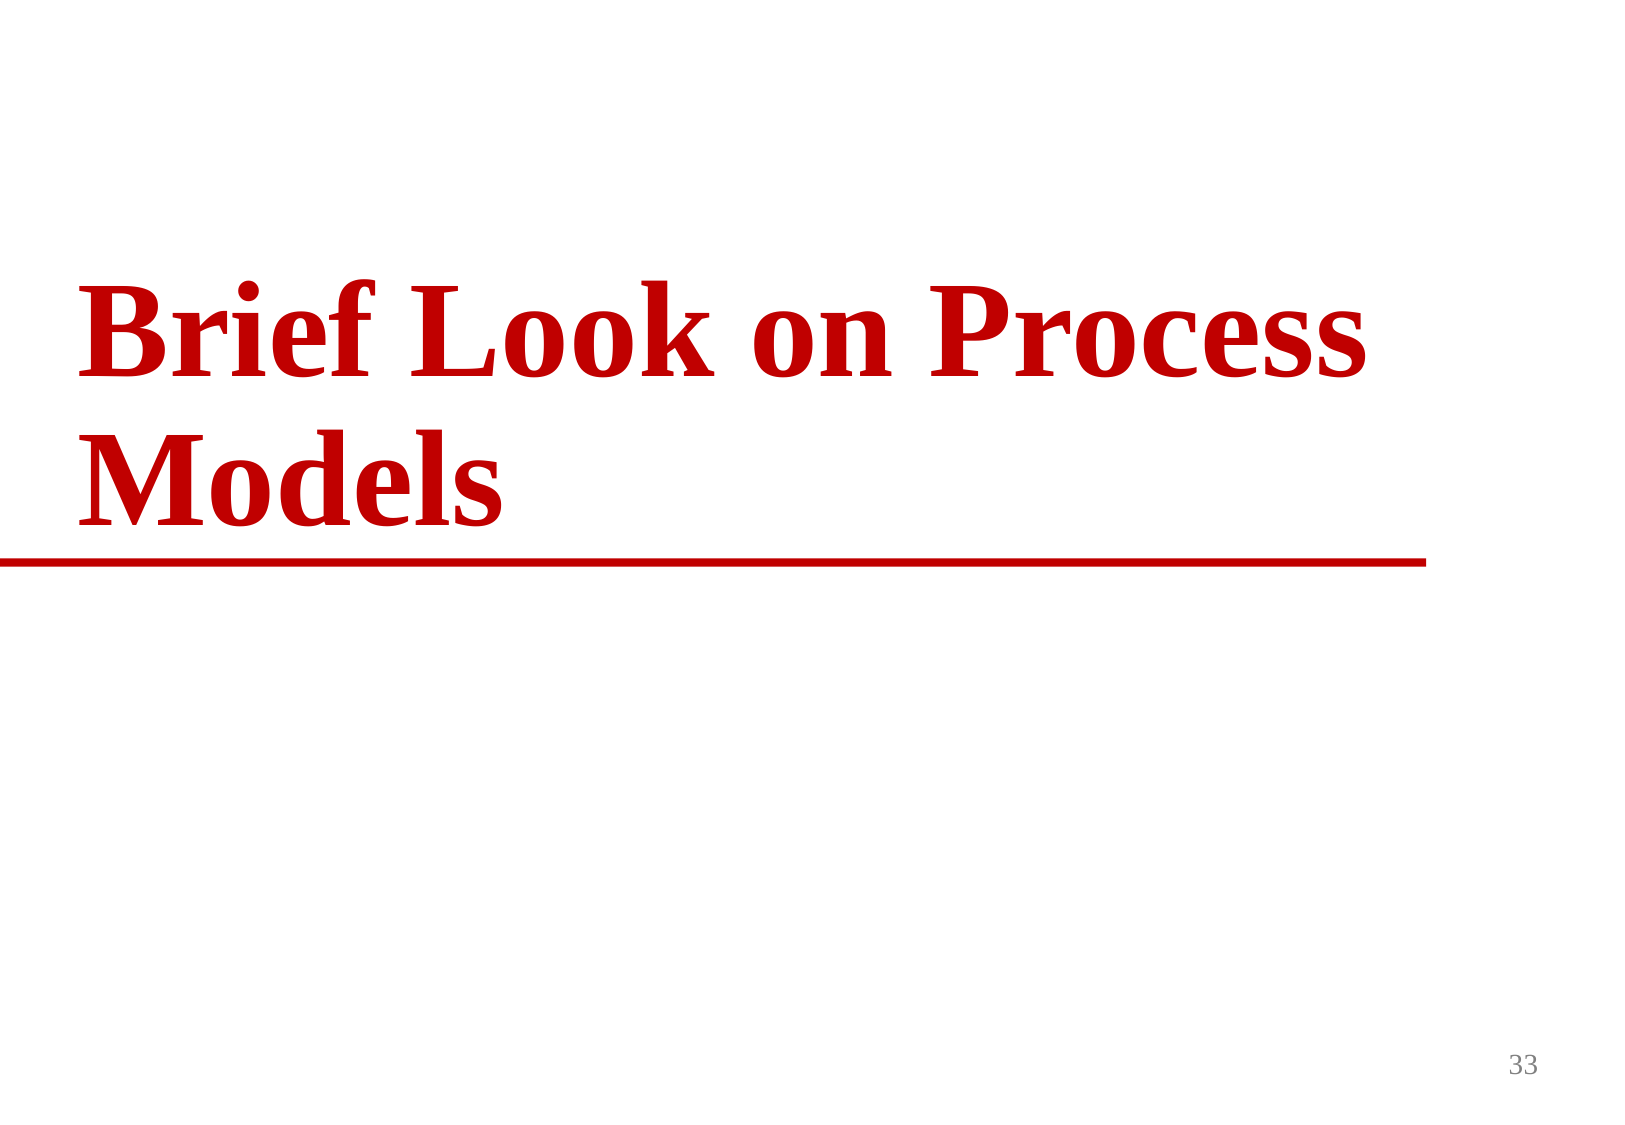

# Brief Look on Process Models
33